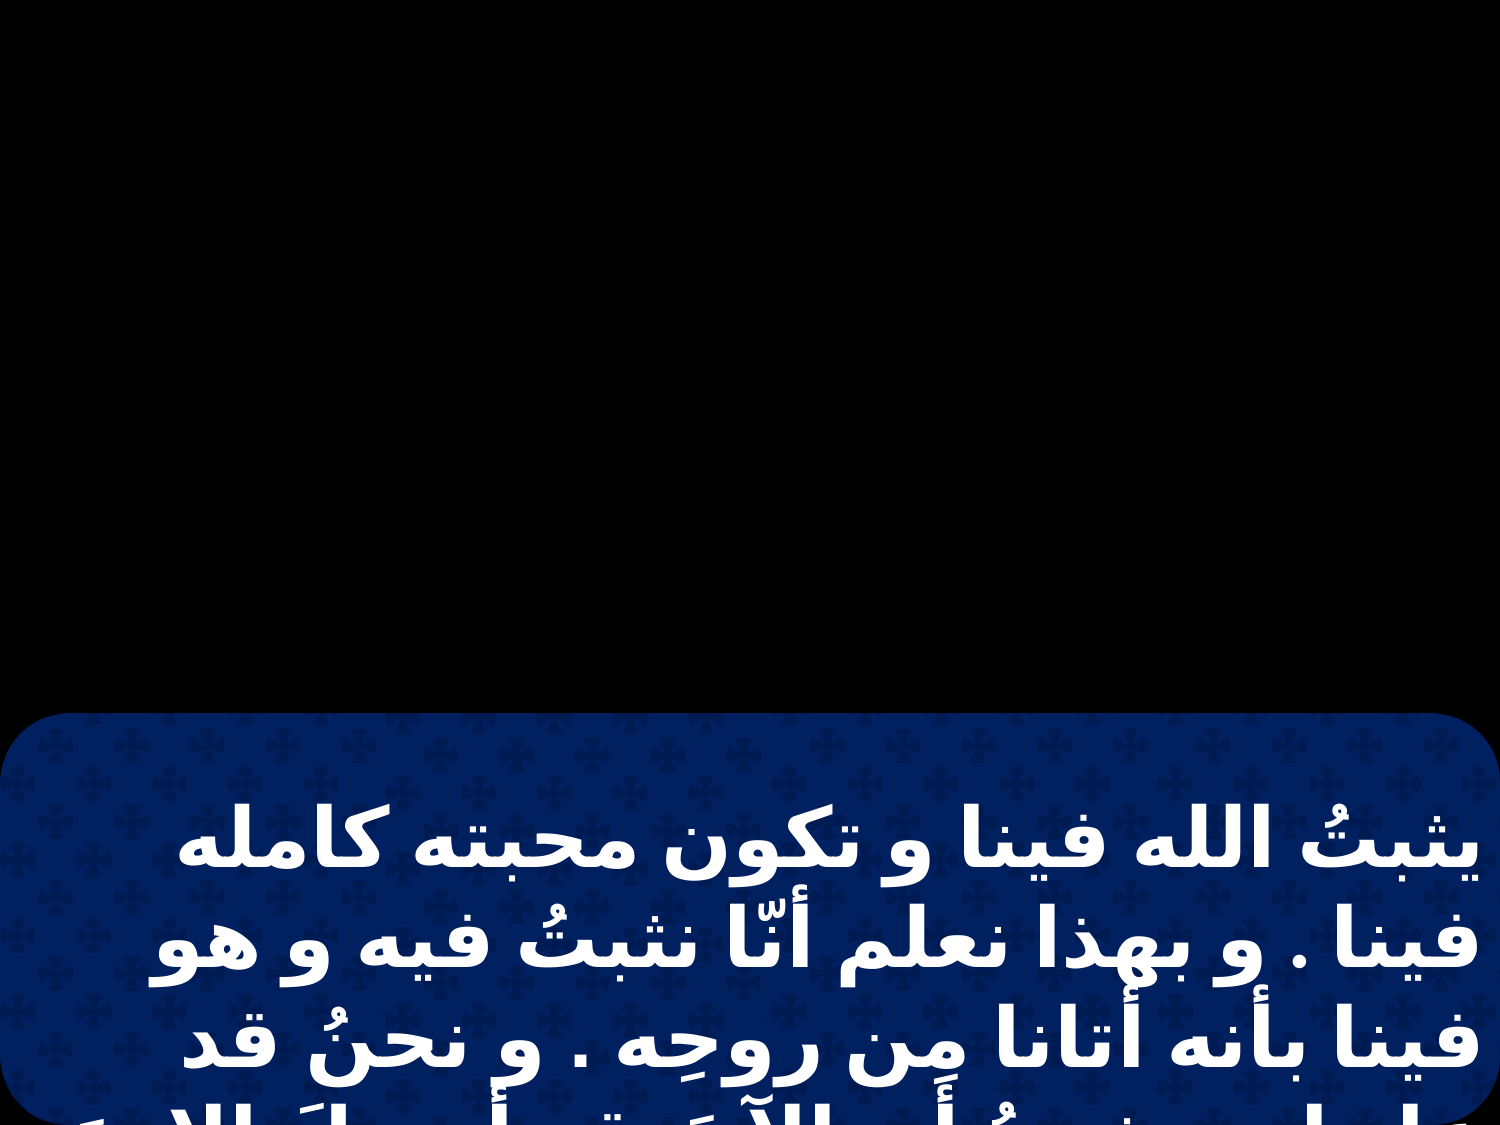

يثبتُ الله فينا و تكون محبته كامله فينا . و بهذا نعلم أنّا نثبتُ فيه و هو فينا بأنه أتانا مِن روحِه . و نحنُ قد عاينا و نشهدُ أن الآبَ قد أرسلَ الابنَ مُخلصاً للعالمِ .